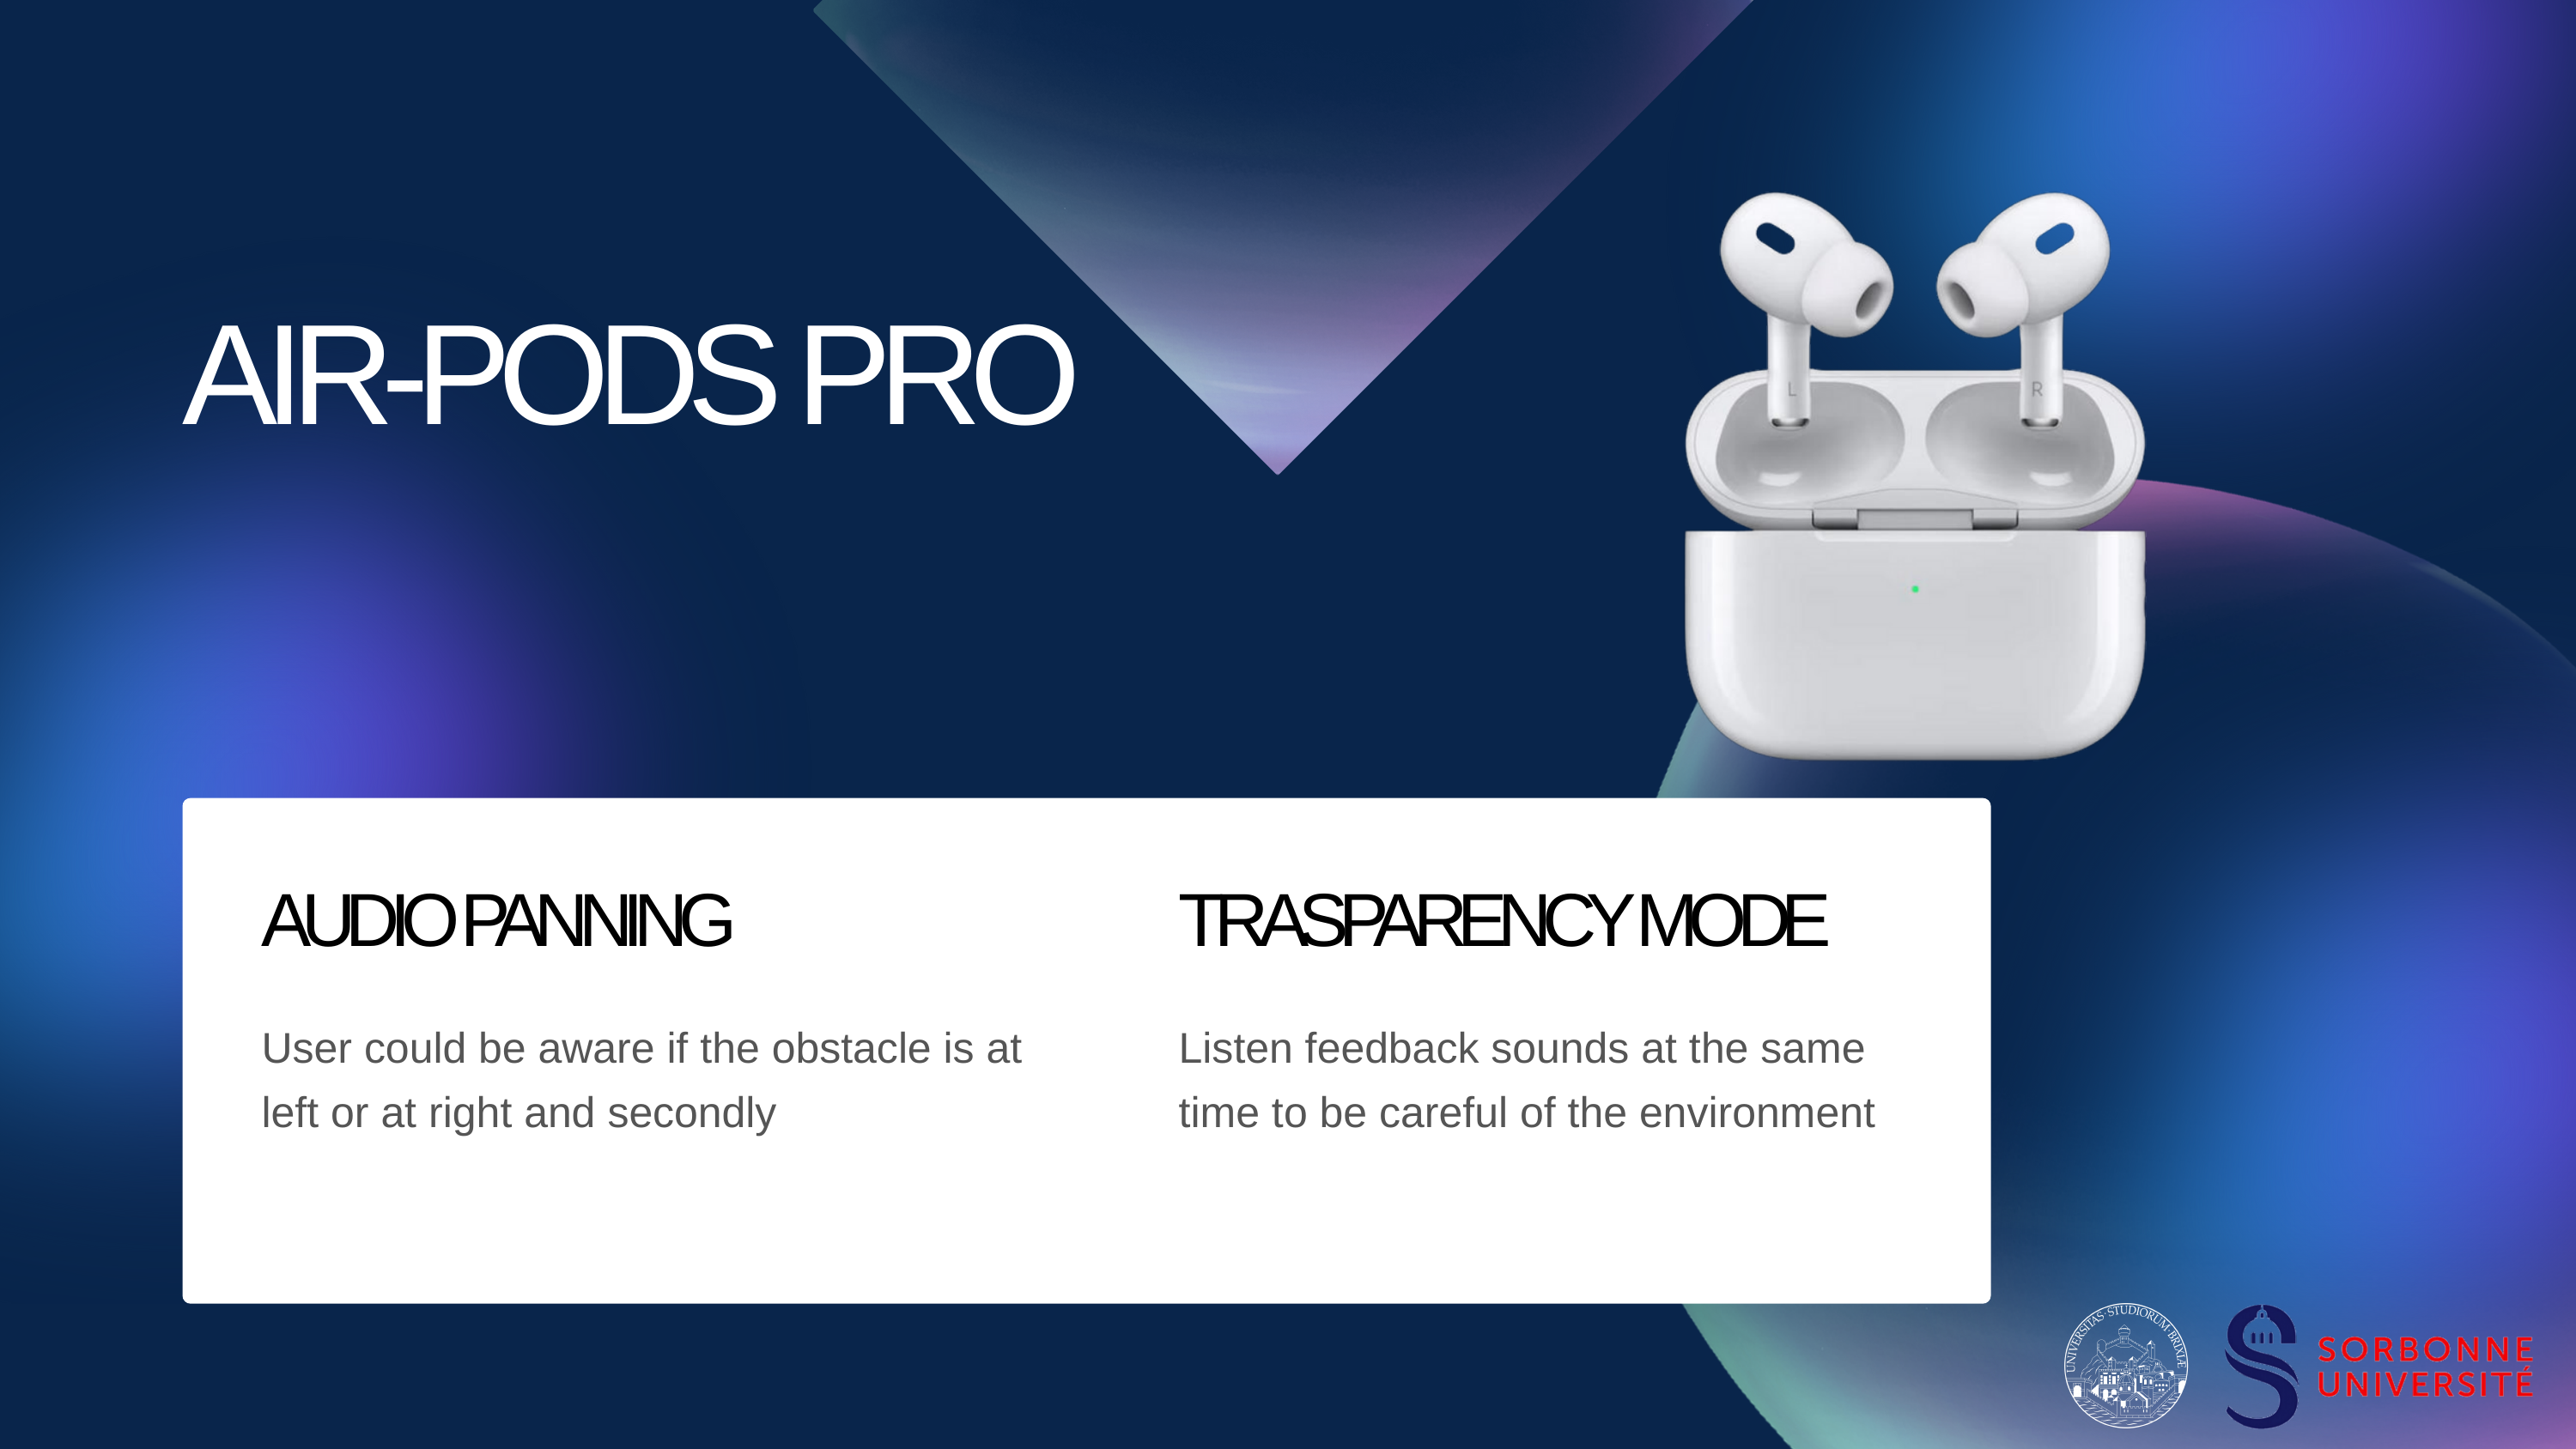

AIR-PODS PRO

AUDIO PANNING
TRASPARENCY MODE
User could be aware if the obstacle is at left or at right and secondly
Listen feedback sounds at the same time to be careful of the environment